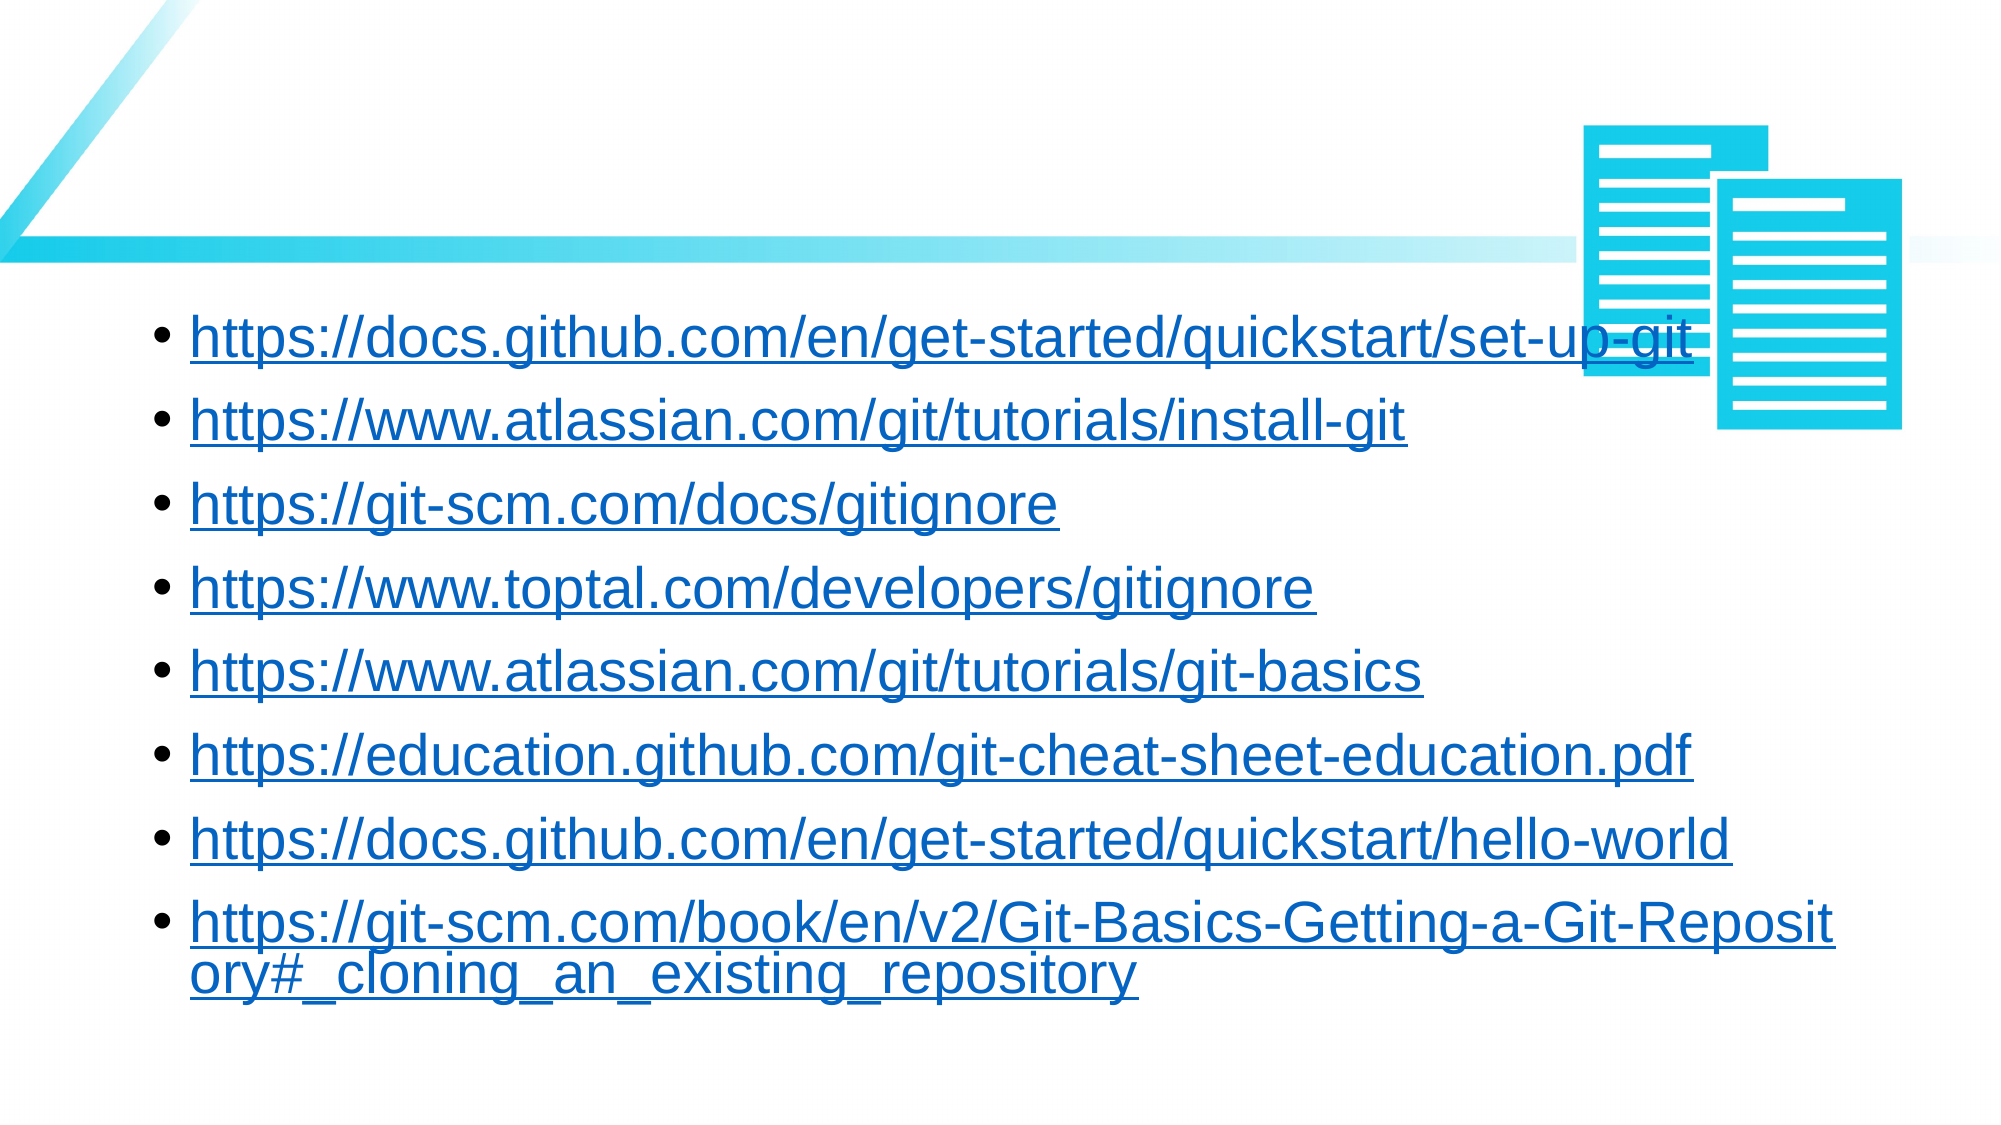

#
https://docs.github.com/en/get-started/quickstart/set-up-git
https://www.atlassian.com/git/tutorials/install-git
https://git-scm.com/docs/gitignore
https://www.toptal.com/developers/gitignore
https://www.atlassian.com/git/tutorials/git-basics
https://education.github.com/git-cheat-sheet-education.pdf
https://docs.github.com/en/get-started/quickstart/hello-world
https://git-scm.com/book/en/v2/Git-Basics-Getting-a-Git-Repository#_cloning_an_existing_repository